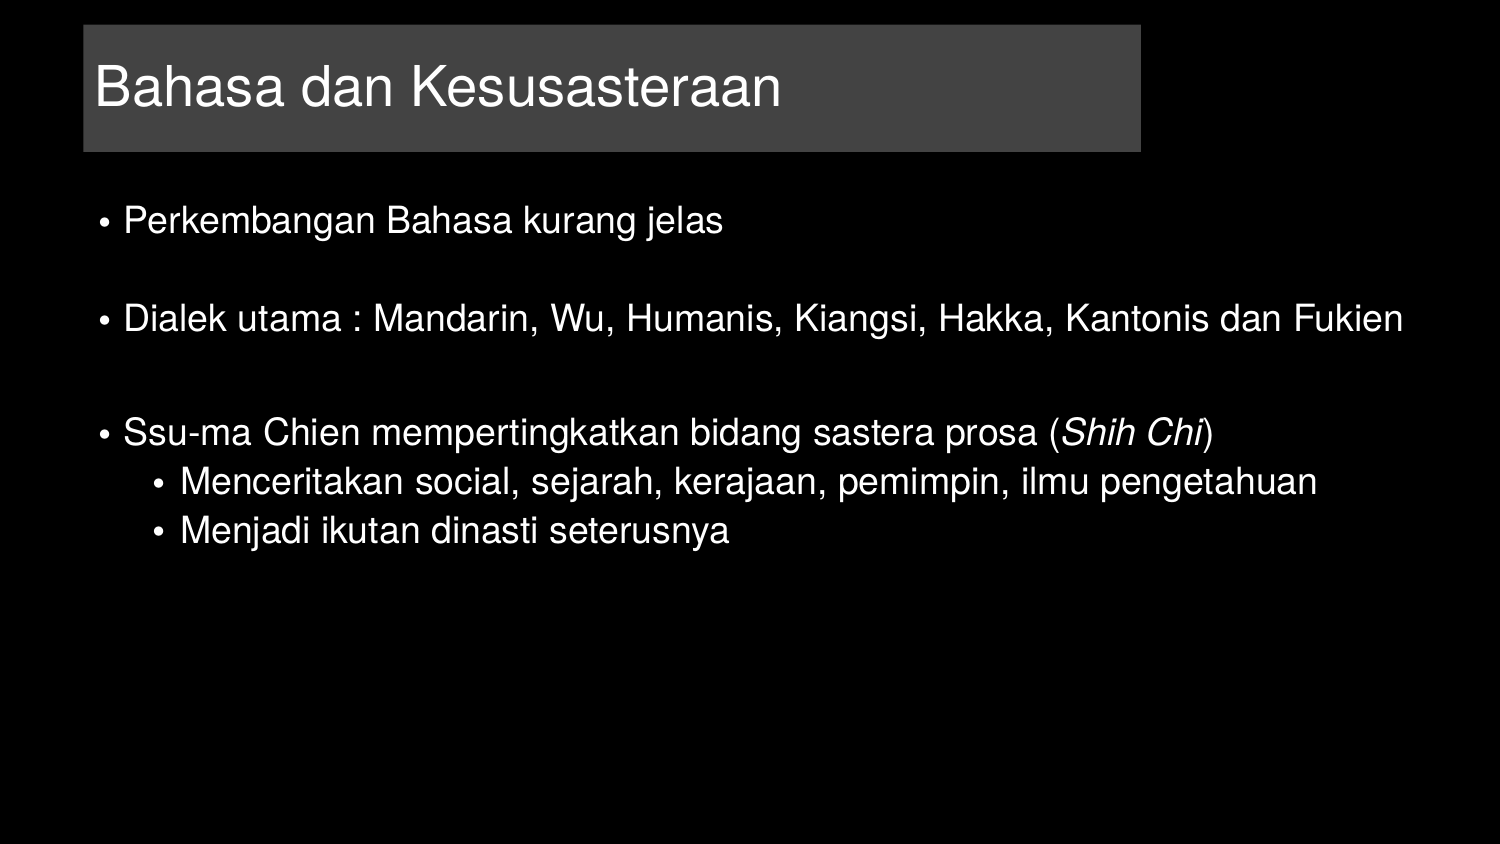

# Bahasa dan Kesusasteraan
Perkembangan Bahasa kurang jelas

Dialek utama : Mandarin, Wu, Humanis, Kiangsi, Hakka, Kantonis dan Fukien

Ssu-ma Chien mempertingkatkan bidang sastera prosa (Shih Chi)
Menceritakan social, sejarah, kerajaan, pemimpin, ilmu pengetahuan
Menjadi ikutan dinasti seterusnya